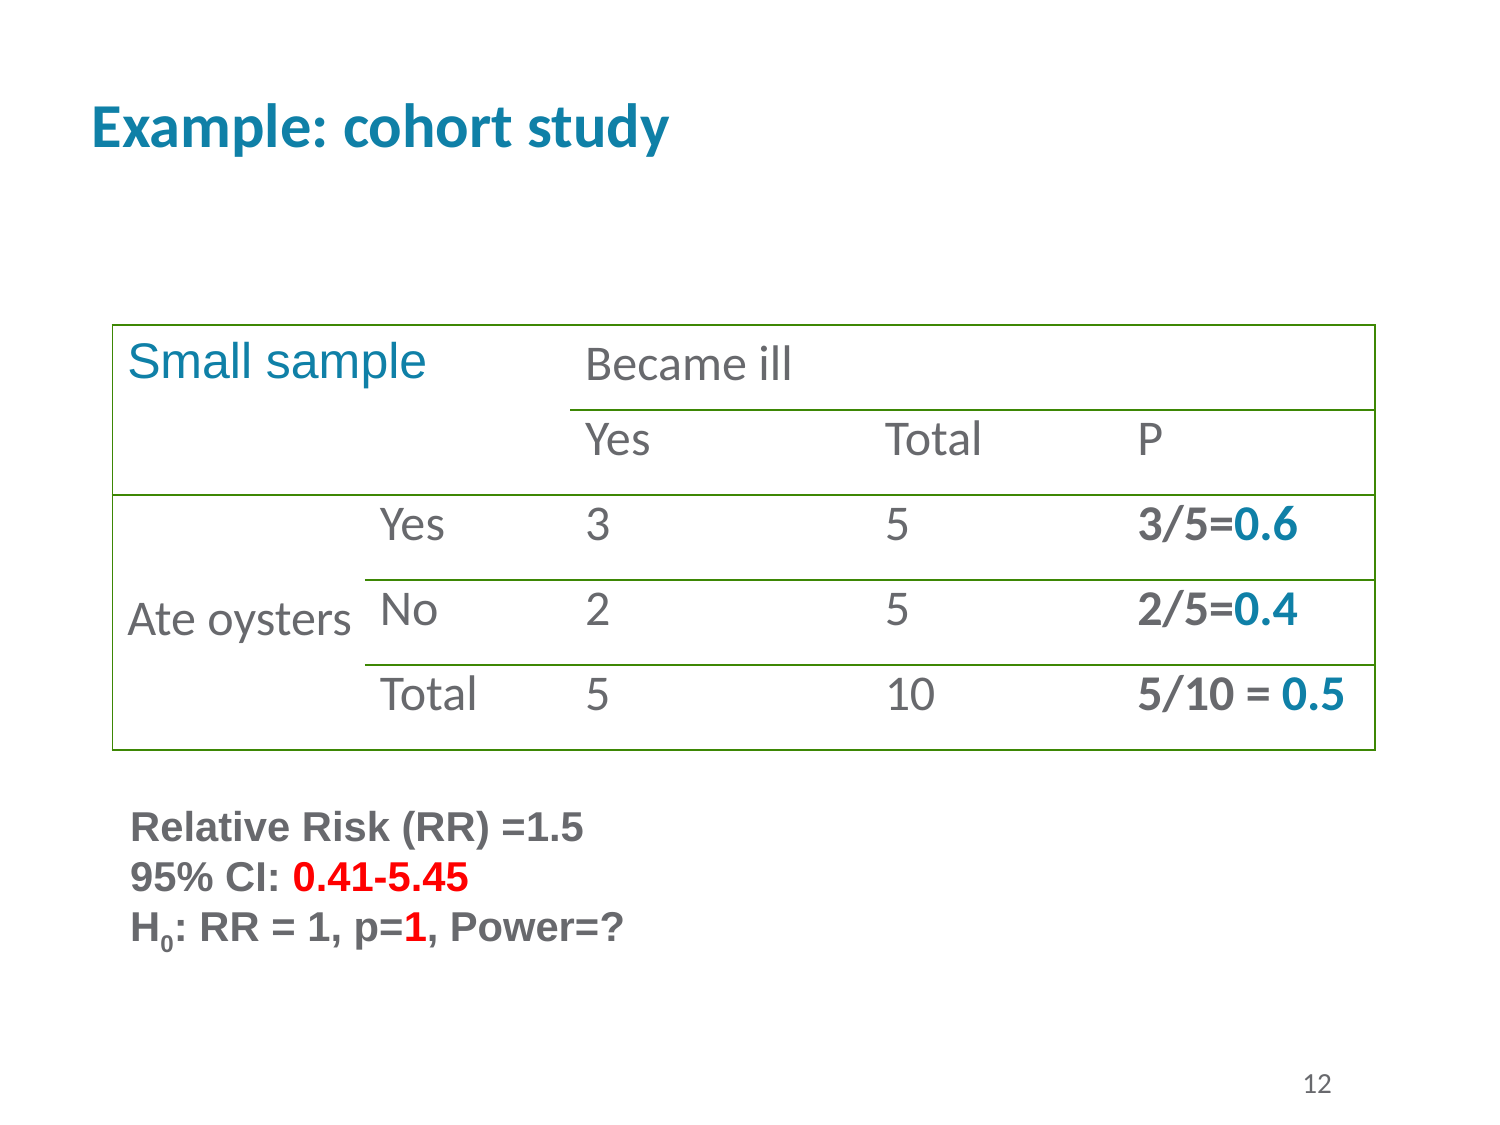

# Example: cohort study
| Small sample |  | Became ill |  |  |
| --- | --- | --- | --- | --- |
|  |  | Yes | Total | P |
| Ate oysters | Yes | 3 | 5 | 3/5=0.6 |
|  | No | 2 | 5 | 2/5=0.4 |
|  | Total | 5 | 10 | 5/10 = 0.5 |
Relative Risk (RR) =1.5
95% CI: 0.41-5.45
H0: RR = 1, p=1, Power=?
12